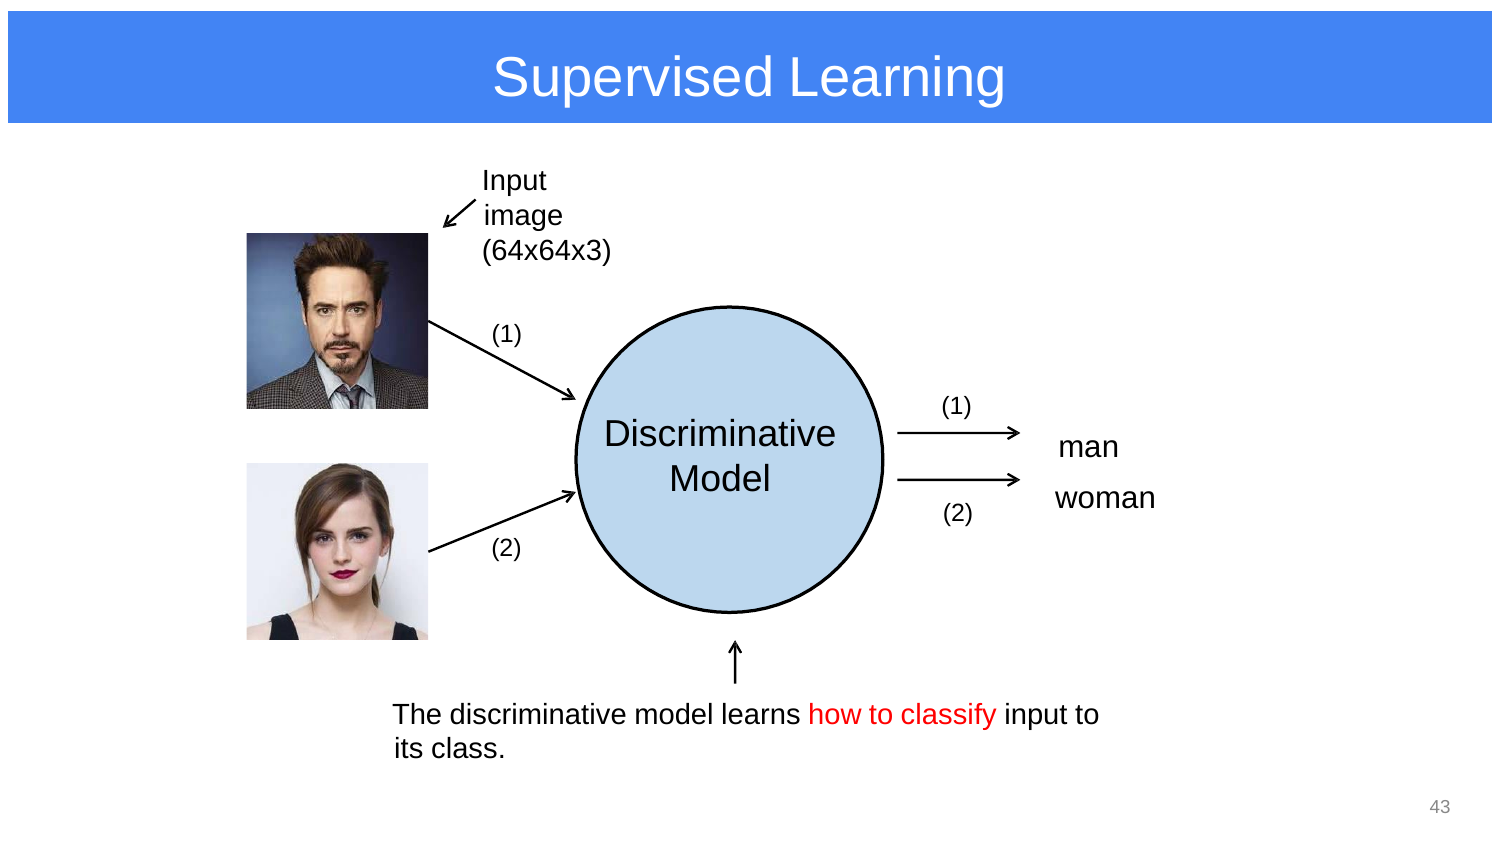

# Supervised Learning
Input image
(64x64x3)

(1)

(1)

Discriminative
Model
man woman

(2)
(2)

The discriminative model learns how to classify input to its class.
43